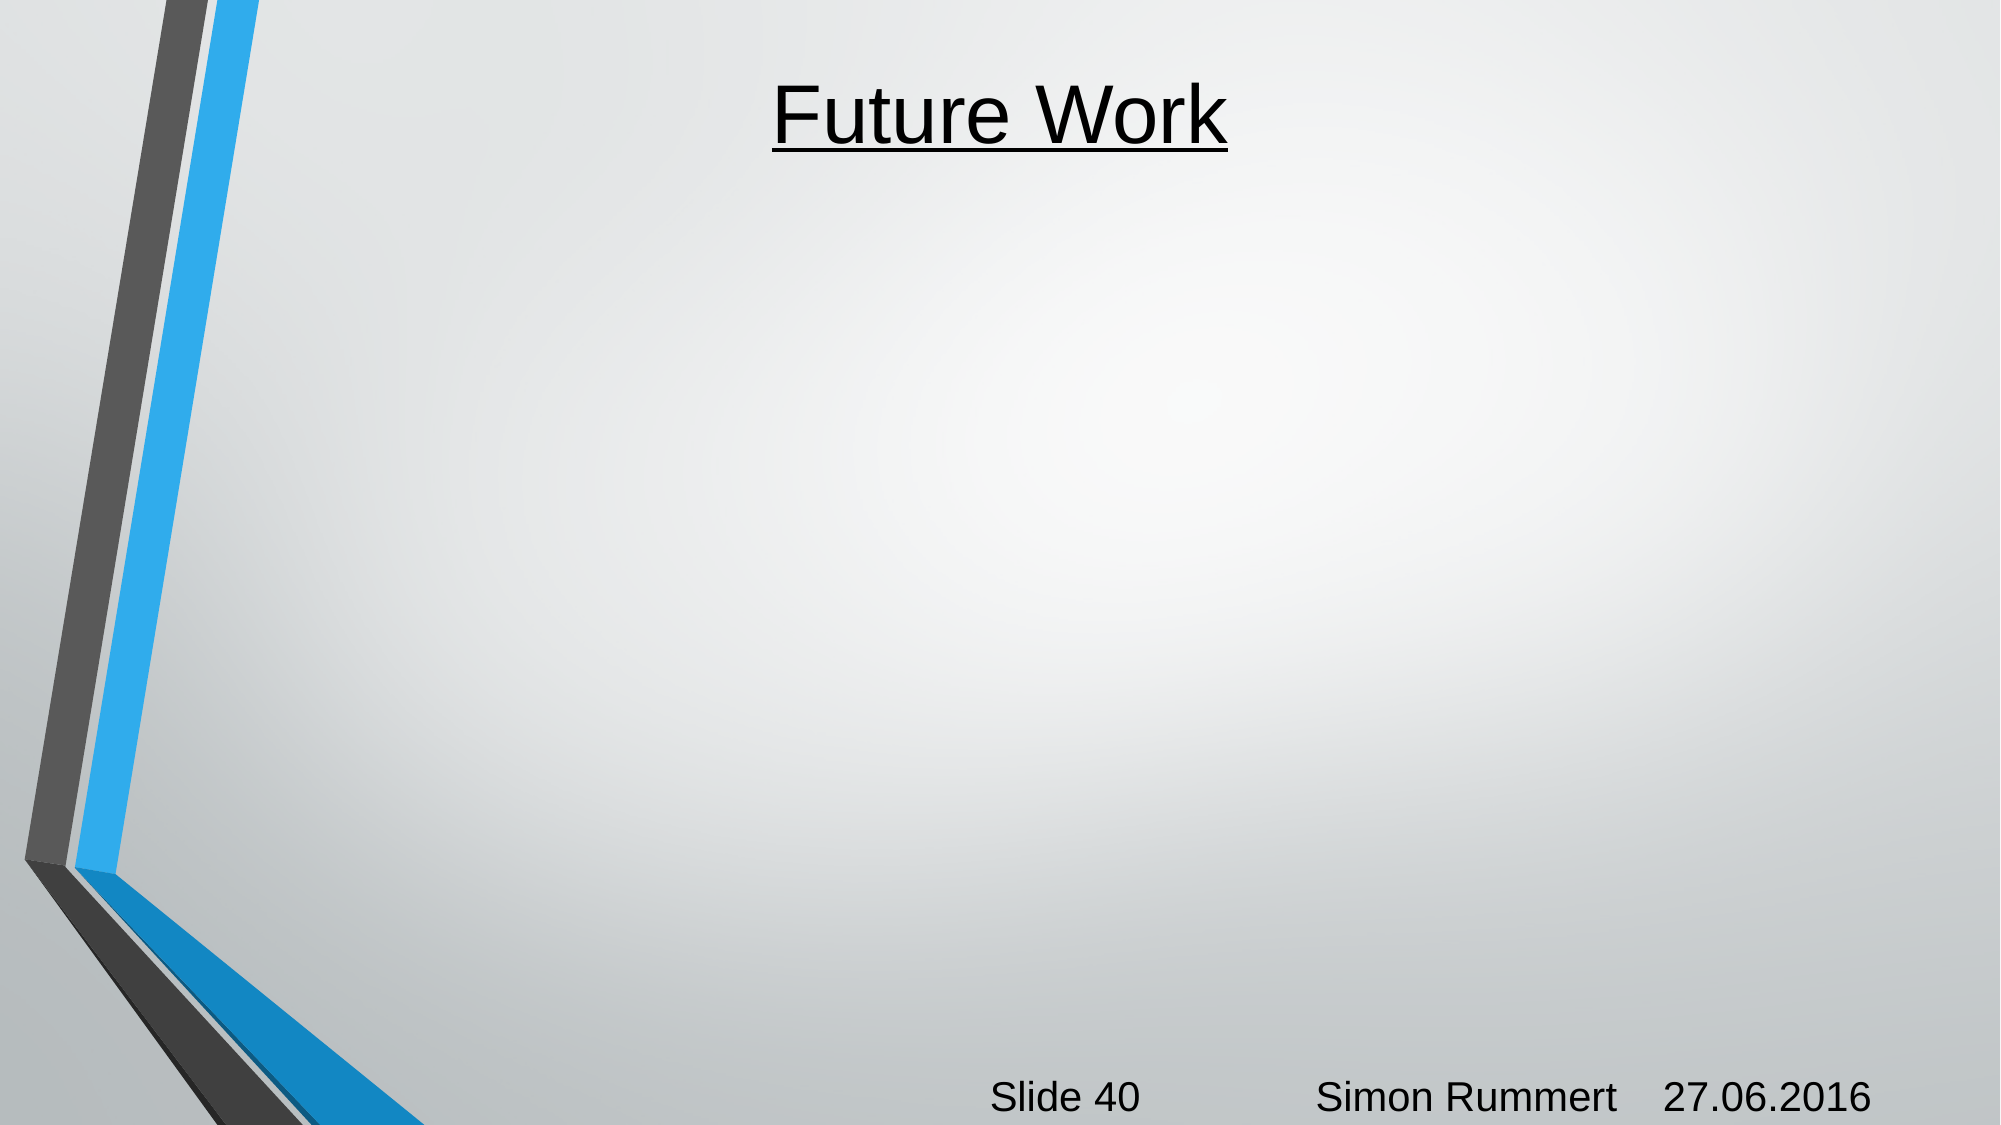

Future Work
Slide 40
Simon Rummert
27.06.2016